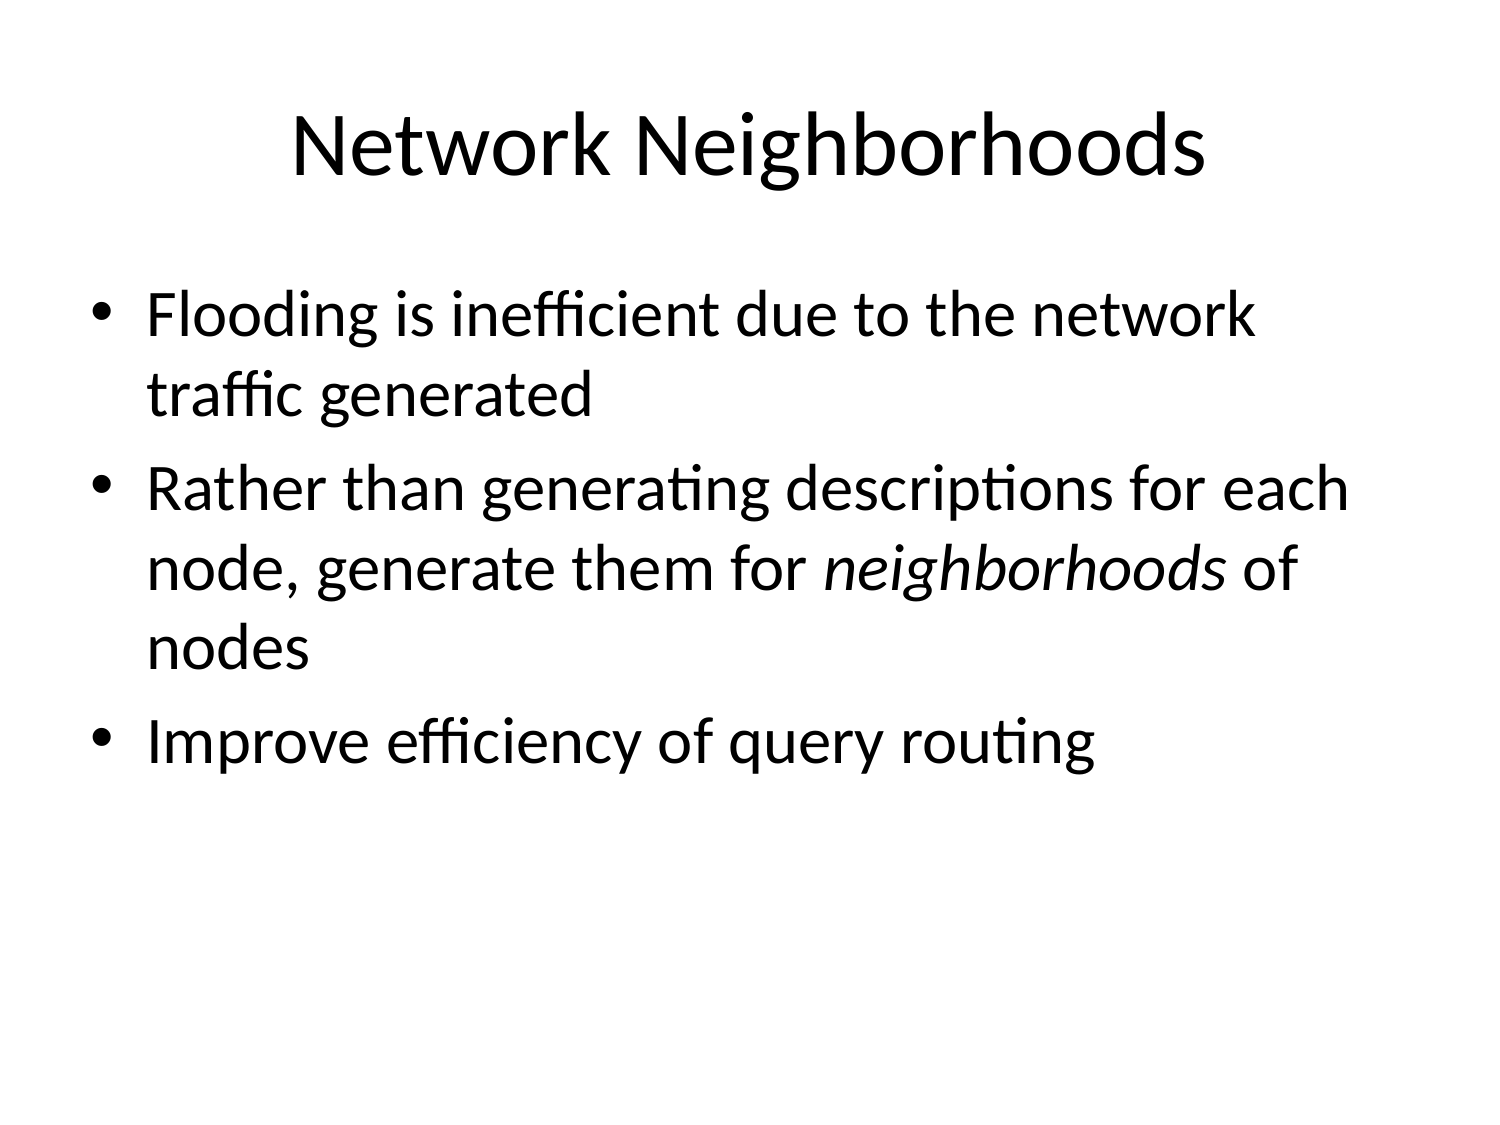

# Network Neighborhoods
Flooding is inefficient due to the network traffic generated
Rather than generating descriptions for each node, generate them for neighborhoods of nodes
Improve efficiency of query routing